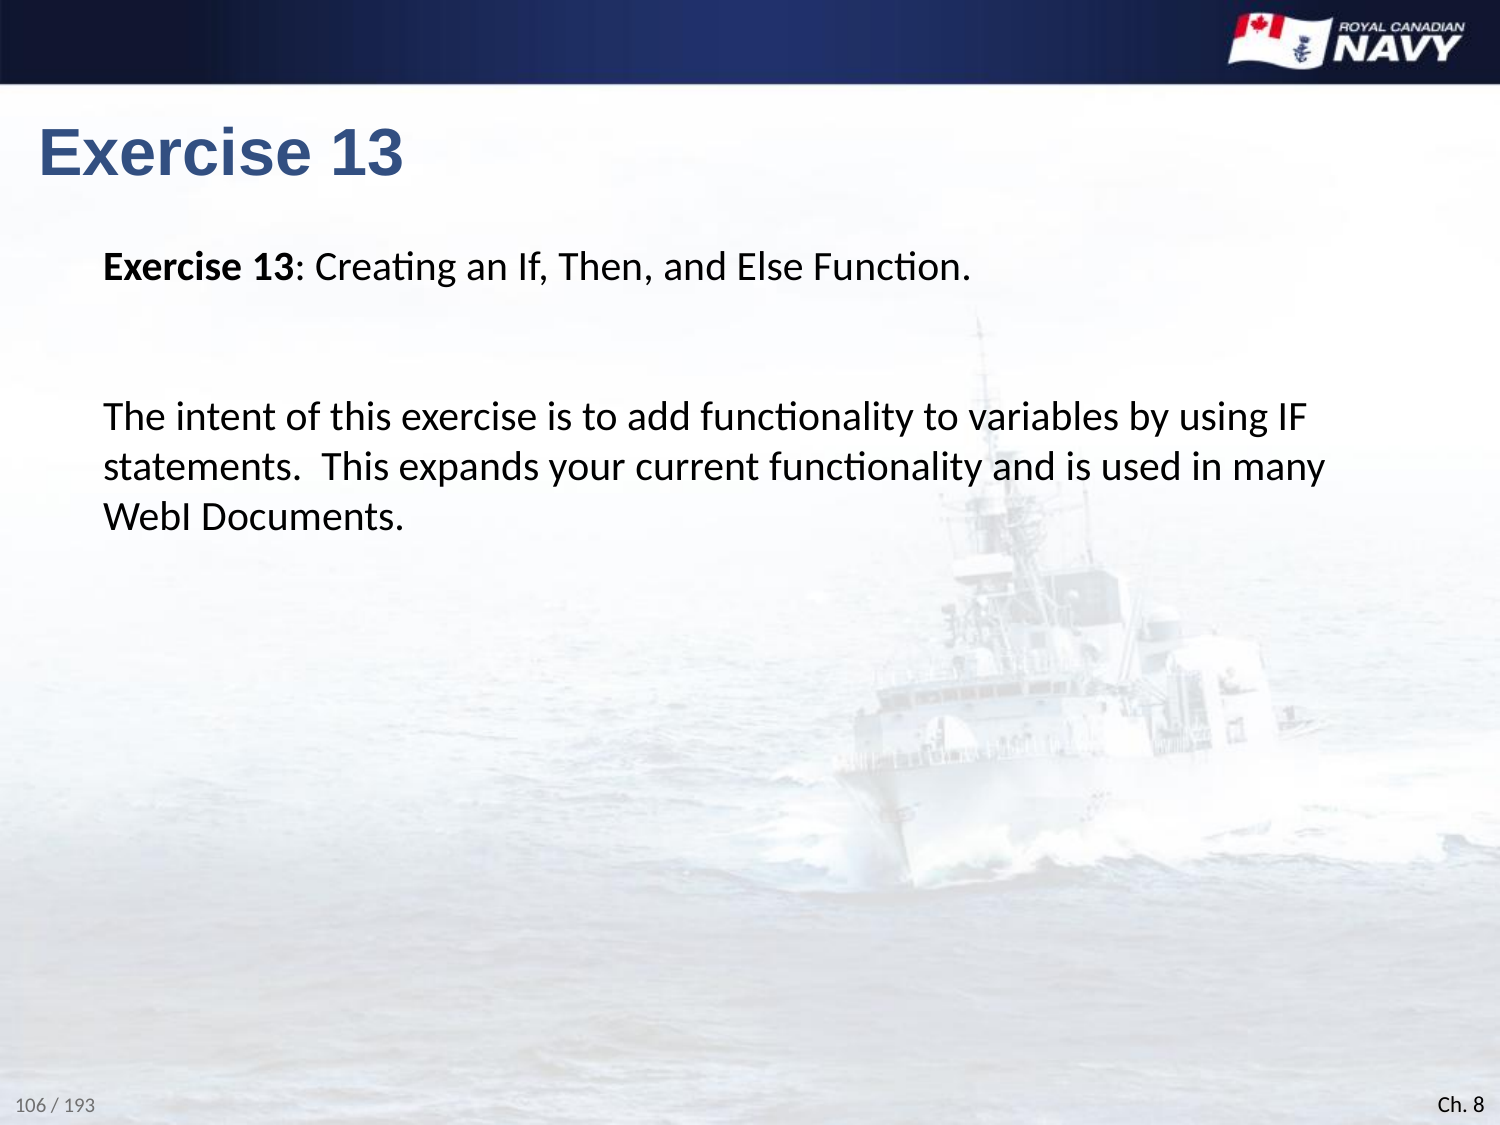

# Exercise 13
Exercise 13: Creating an If, Then, and Else Function.

The intent of this exercise is to add functionality to variables by using IF statements.  This expands your current functionality and is used in many WebI Documents.
Ch. 8
106 / 193